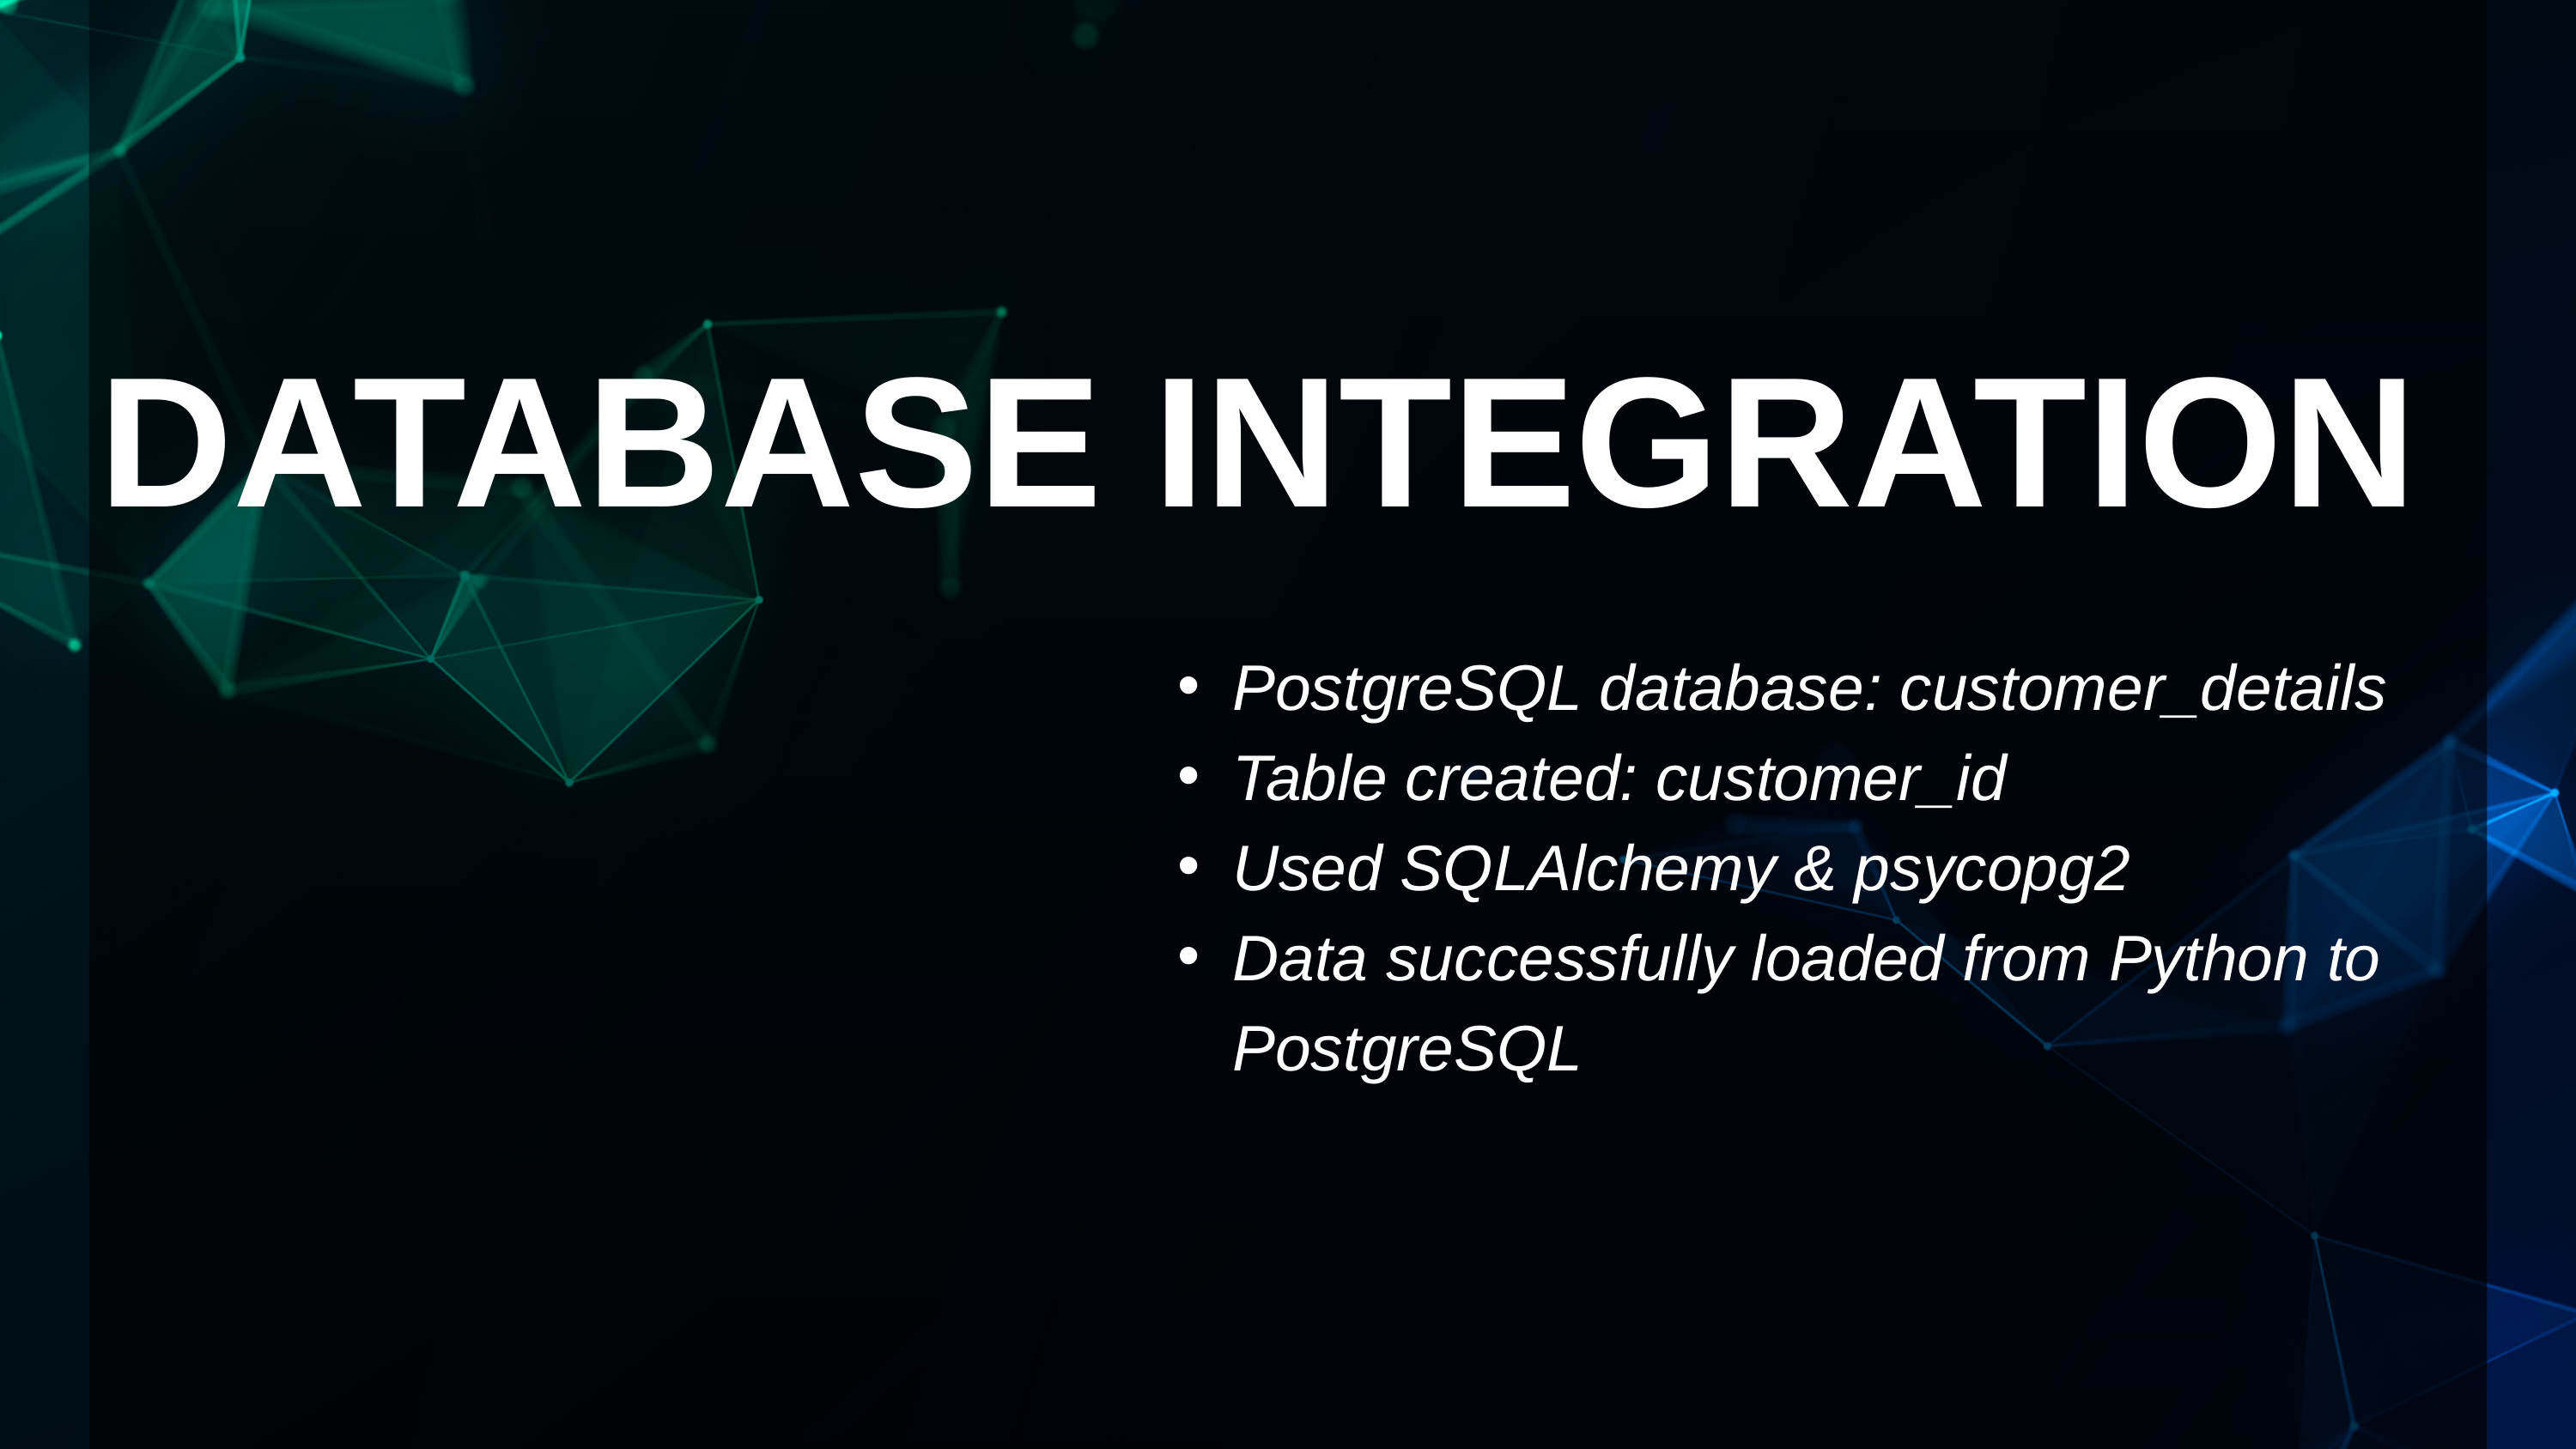

DATABASE INTEGRATION
PostgreSQL database: customer_details
Table created: customer_id
Used SQLAlchemy & psycopg2
Data successfully loaded from Python to PostgreSQL